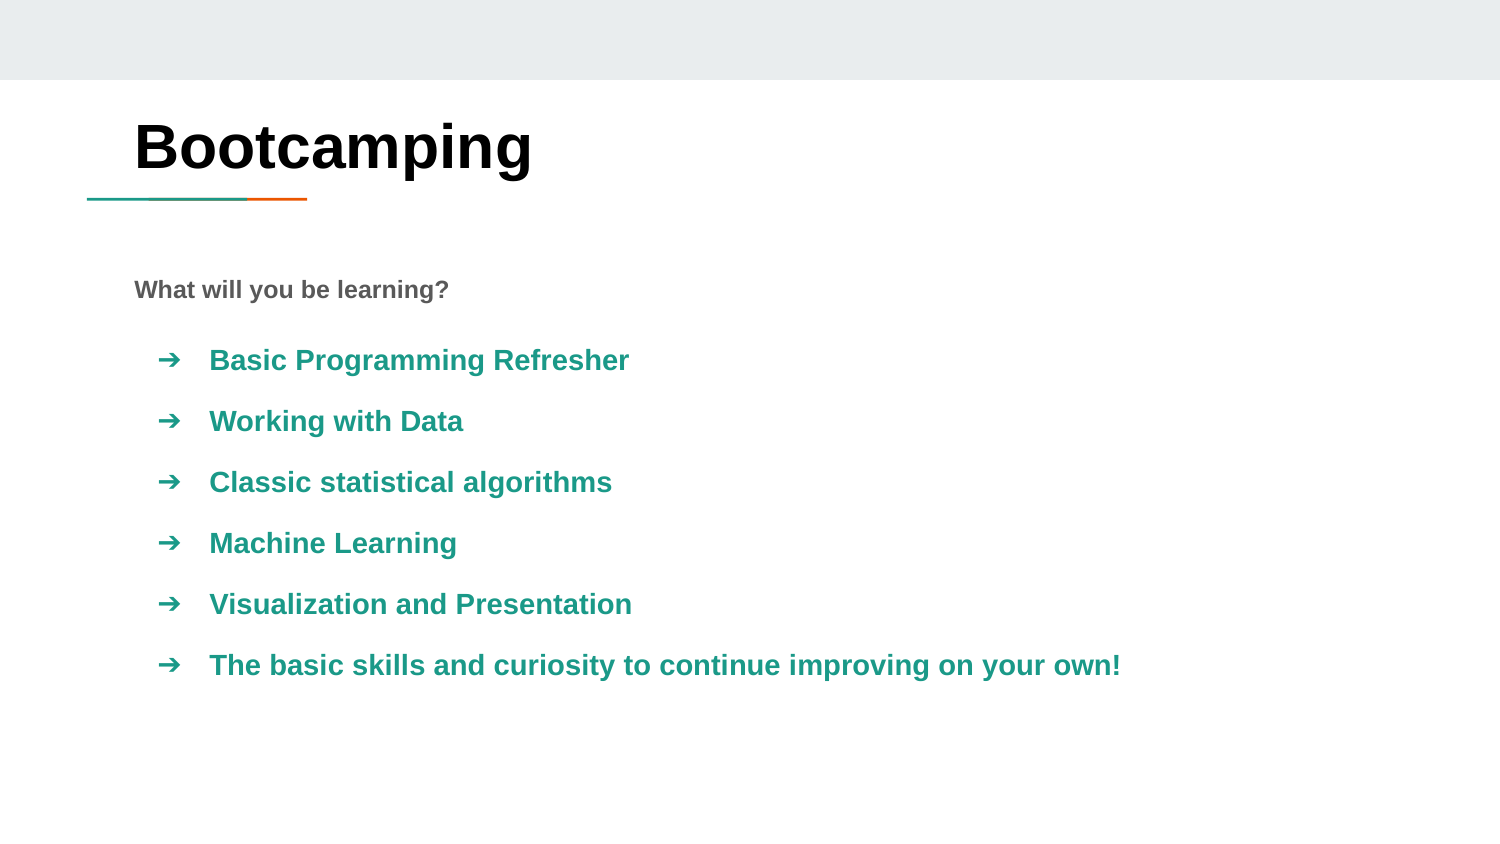

# Bootcamping

What will you be learning?
Basic Programming Refresher
Working with Data
Classic statistical algorithms
Machine Learning
Visualization and Presentation
The basic skills and curiosity to continue improving on your own!